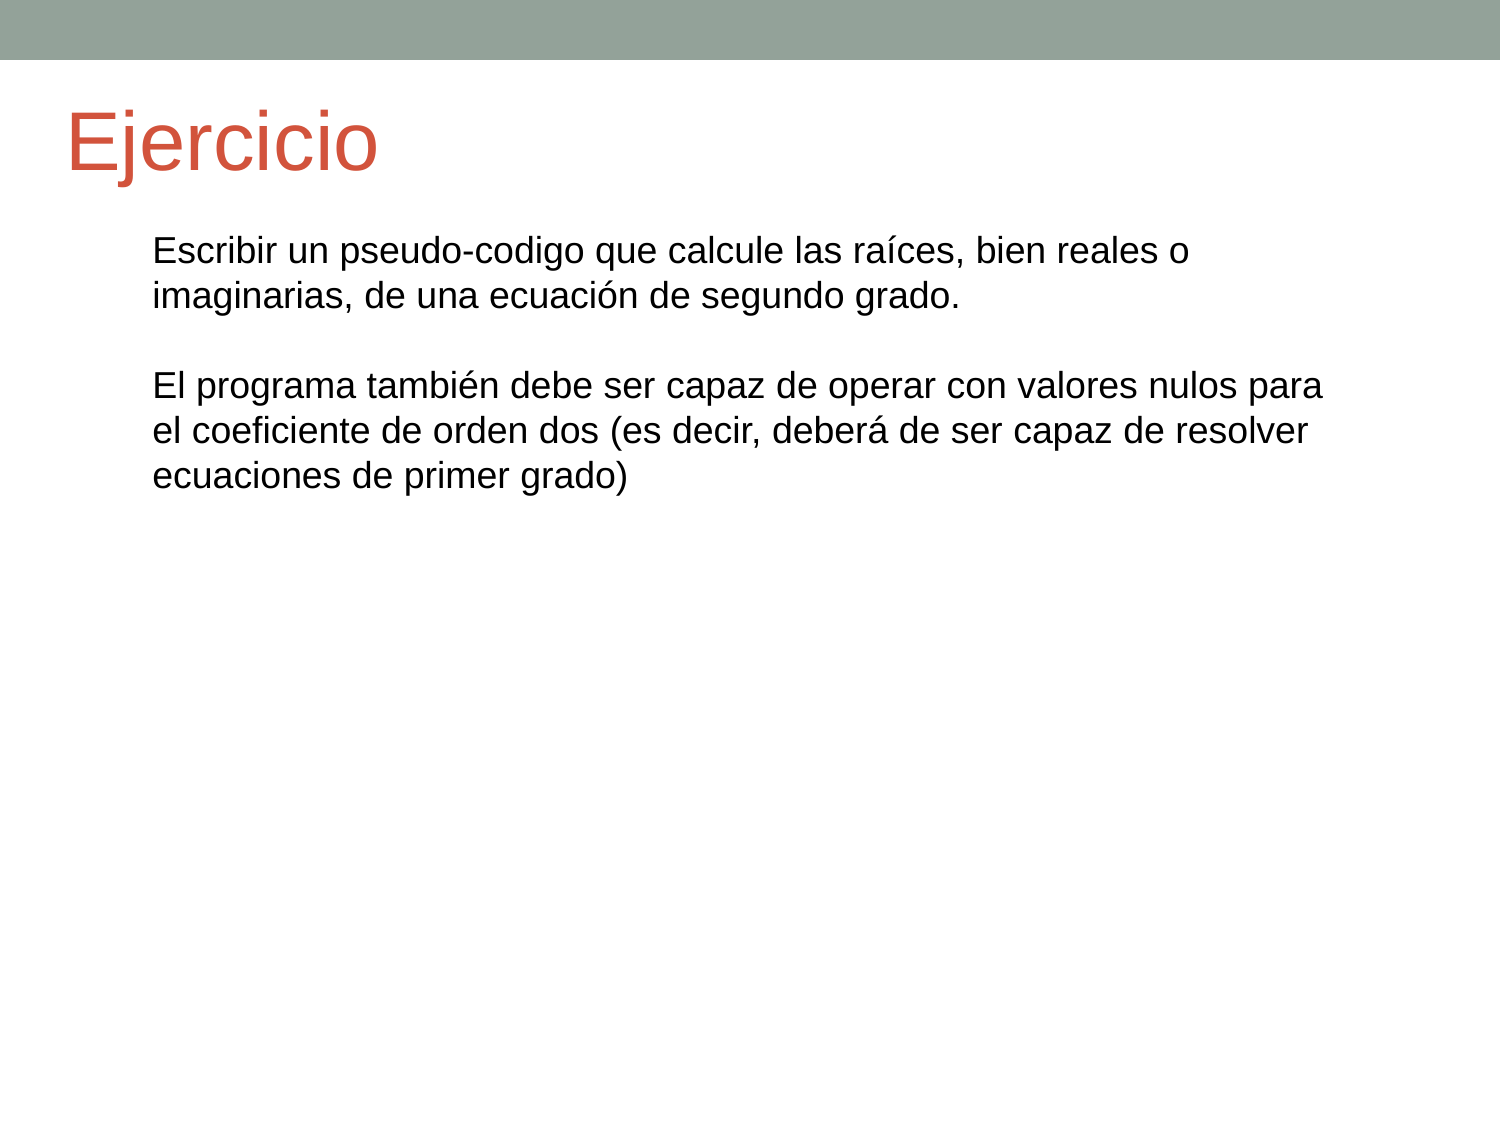

Ejercicio
Escribir un pseudo-codigo que calcule las raíces, bien reales o imaginarias, de una ecuación de segundo grado.

El programa también debe ser capaz de operar con valores nulos para el coeficiente de orden dos (es decir, deberá de ser capaz de resolver ecuaciones de primer grado)